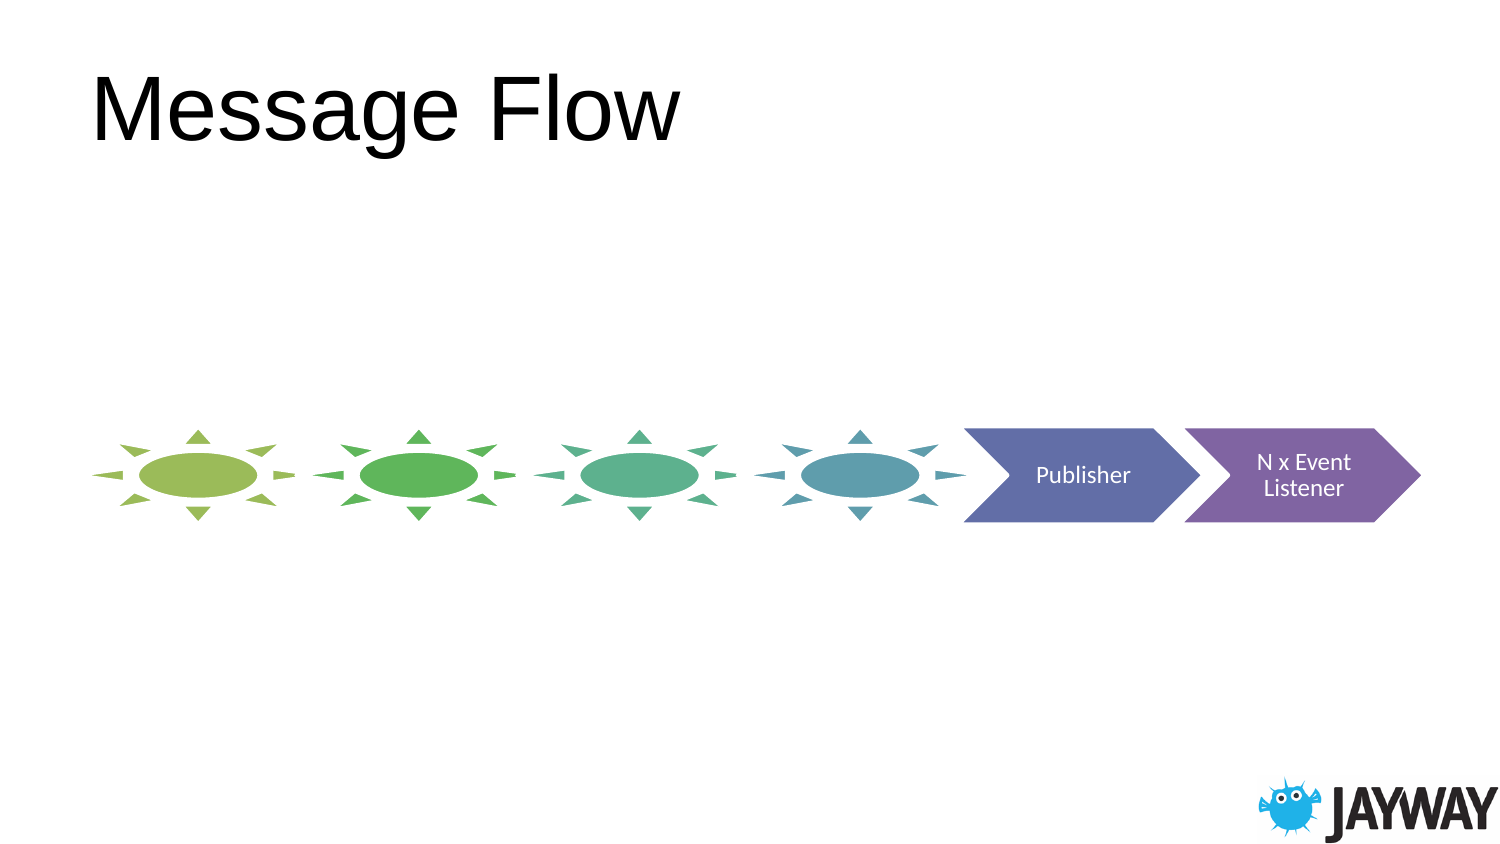

# Message Flow

Publisher
N x Event Listener